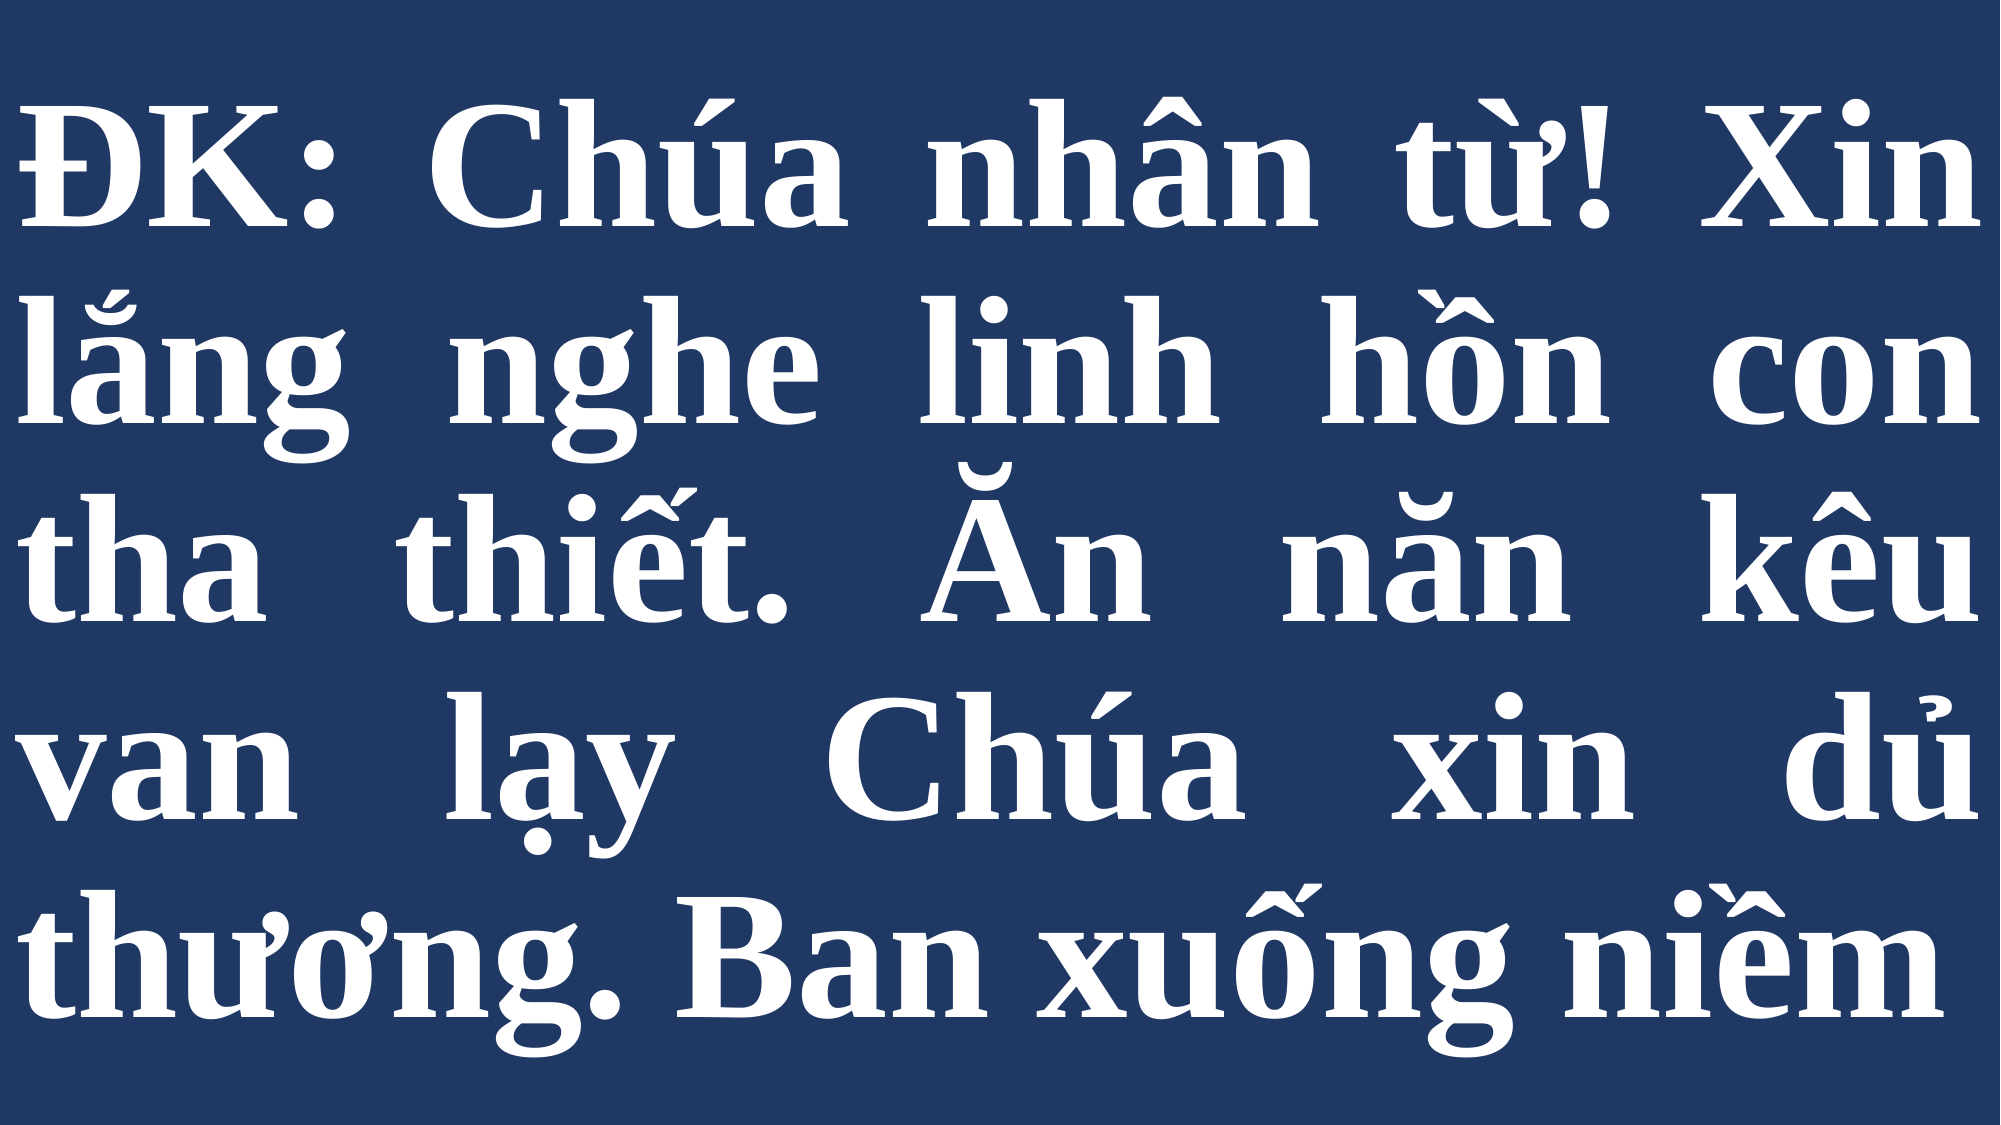

# ĐK: Chúa nhân từ! Xin lắng nghe linh hồn con tha thiết. Ăn năn kêu van lạy Chúa xin dủ thương. Ban xuống niềm